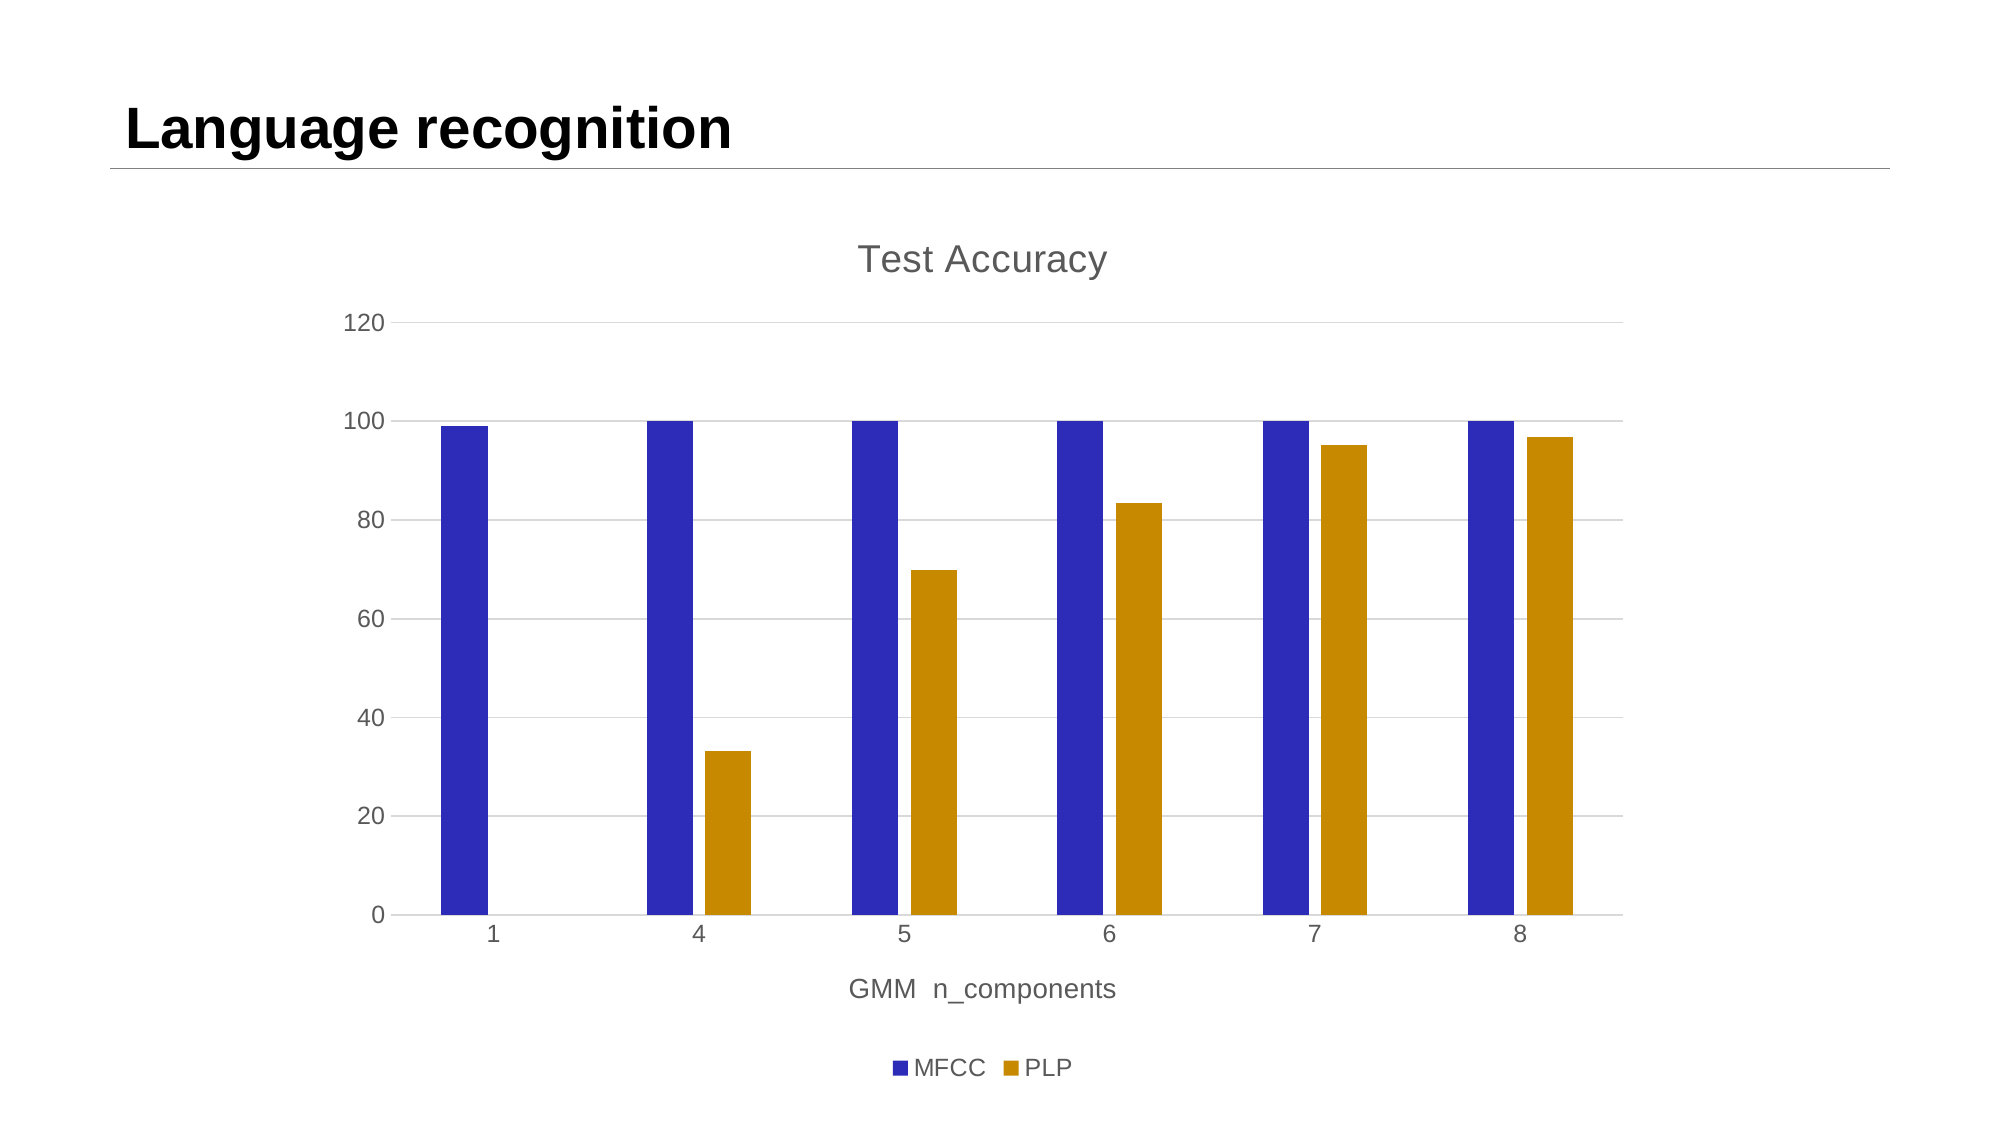

# Language recognition

### Chart: Test Accuracy

| Category | MFCC | PLP |
|---|---|---|
| 1 | 99.13 | None |
| 4 | 100.0 | 33.2 |
| 5 | 100.0 | 69.91 |
| 6 | 100.0 | 83.51 |
| 7 | 100.0 | 95.19 |
| 8 | 100.0 | 96.73 |
19